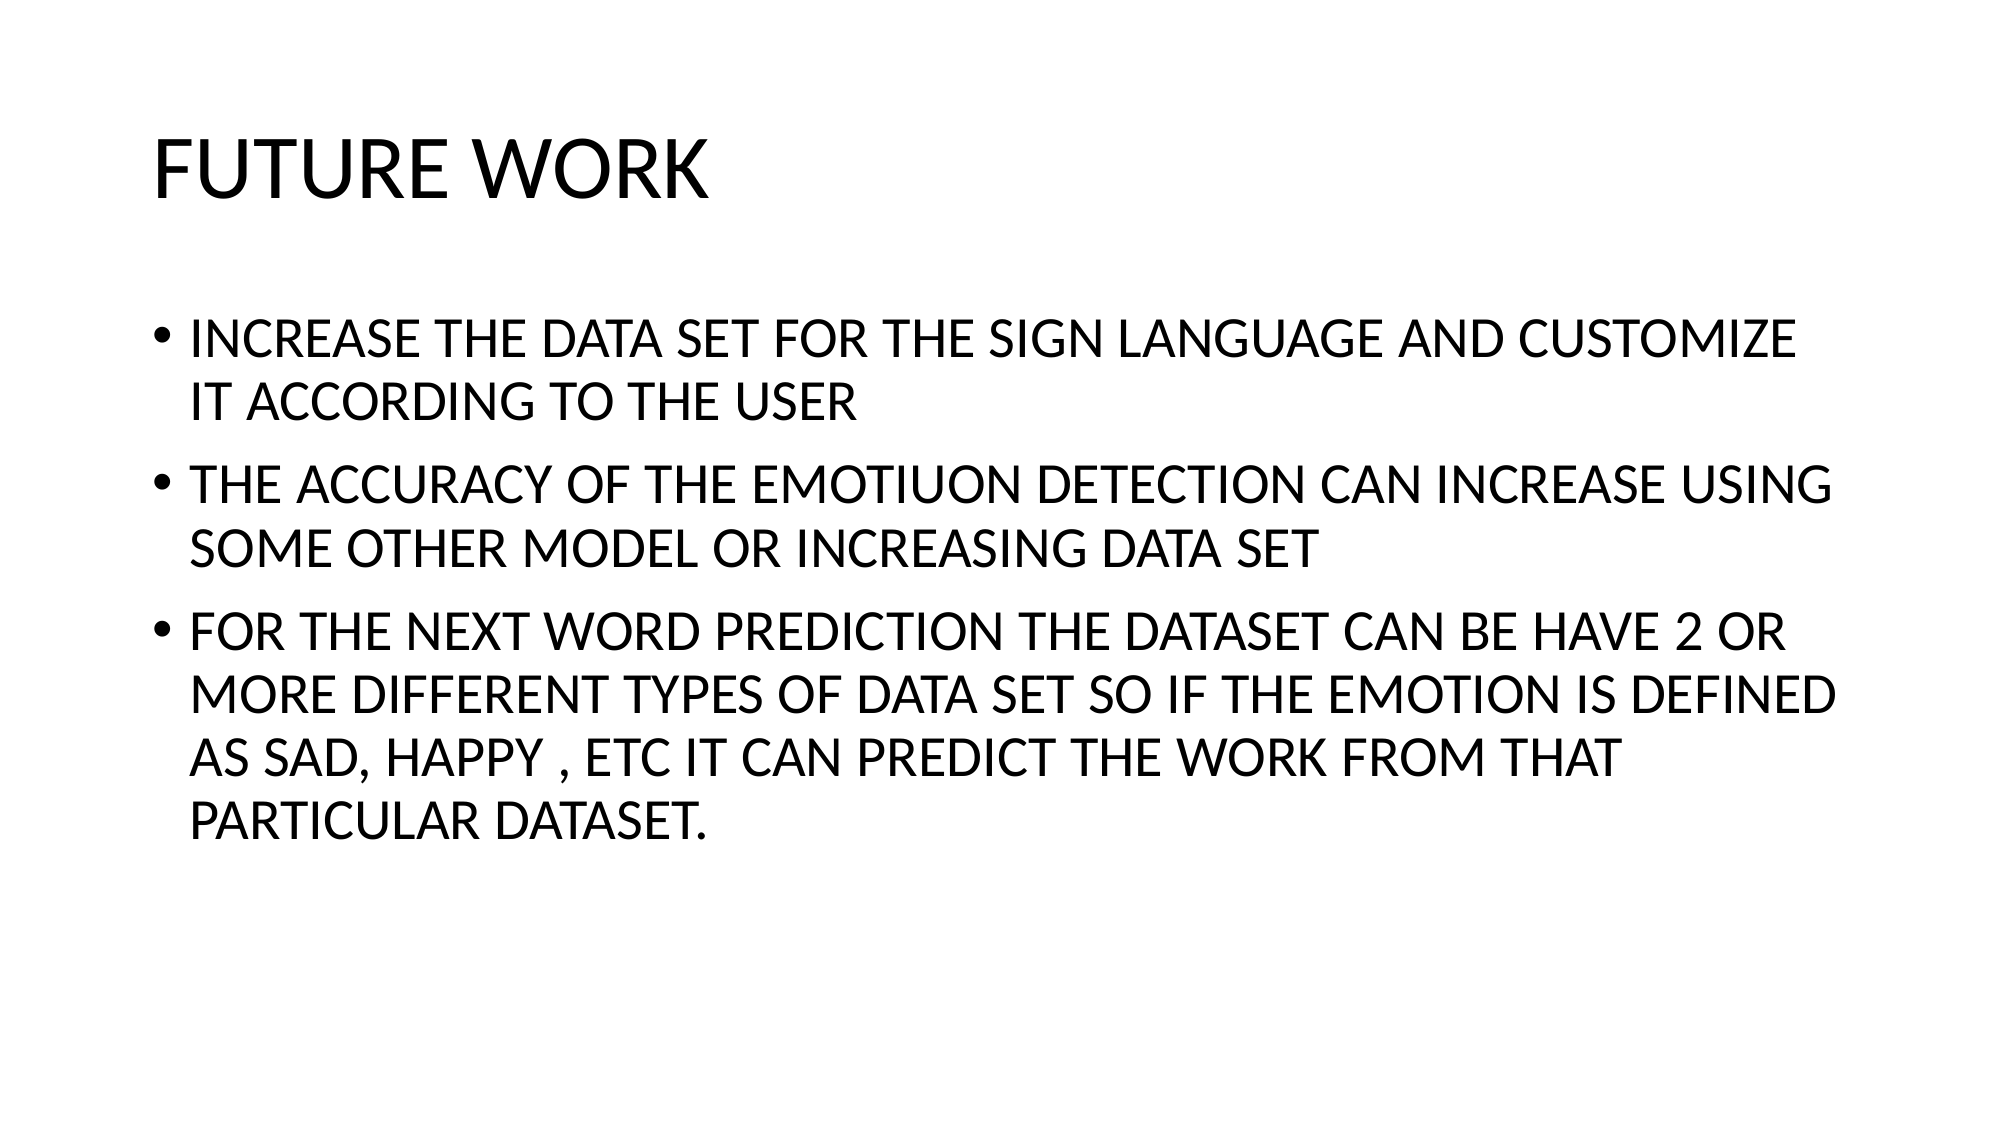

# FUTURE WORK
INCREASE THE DATA SET FOR THE SIGN LANGUAGE AND CUSTOMIZE IT ACCORDING TO THE USER
THE ACCURACY OF THE EMOTIUON DETECTION CAN INCREASE USING SOME OTHER MODEL OR INCREASING DATA SET
FOR THE NEXT WORD PREDICTION THE DATASET CAN BE HAVE 2 OR MORE DIFFERENT TYPES OF DATA SET SO IF THE EMOTION IS DEFINED AS SAD, HAPPY , ETC IT CAN PREDICT THE WORK FROM THAT PARTICULAR DATASET.